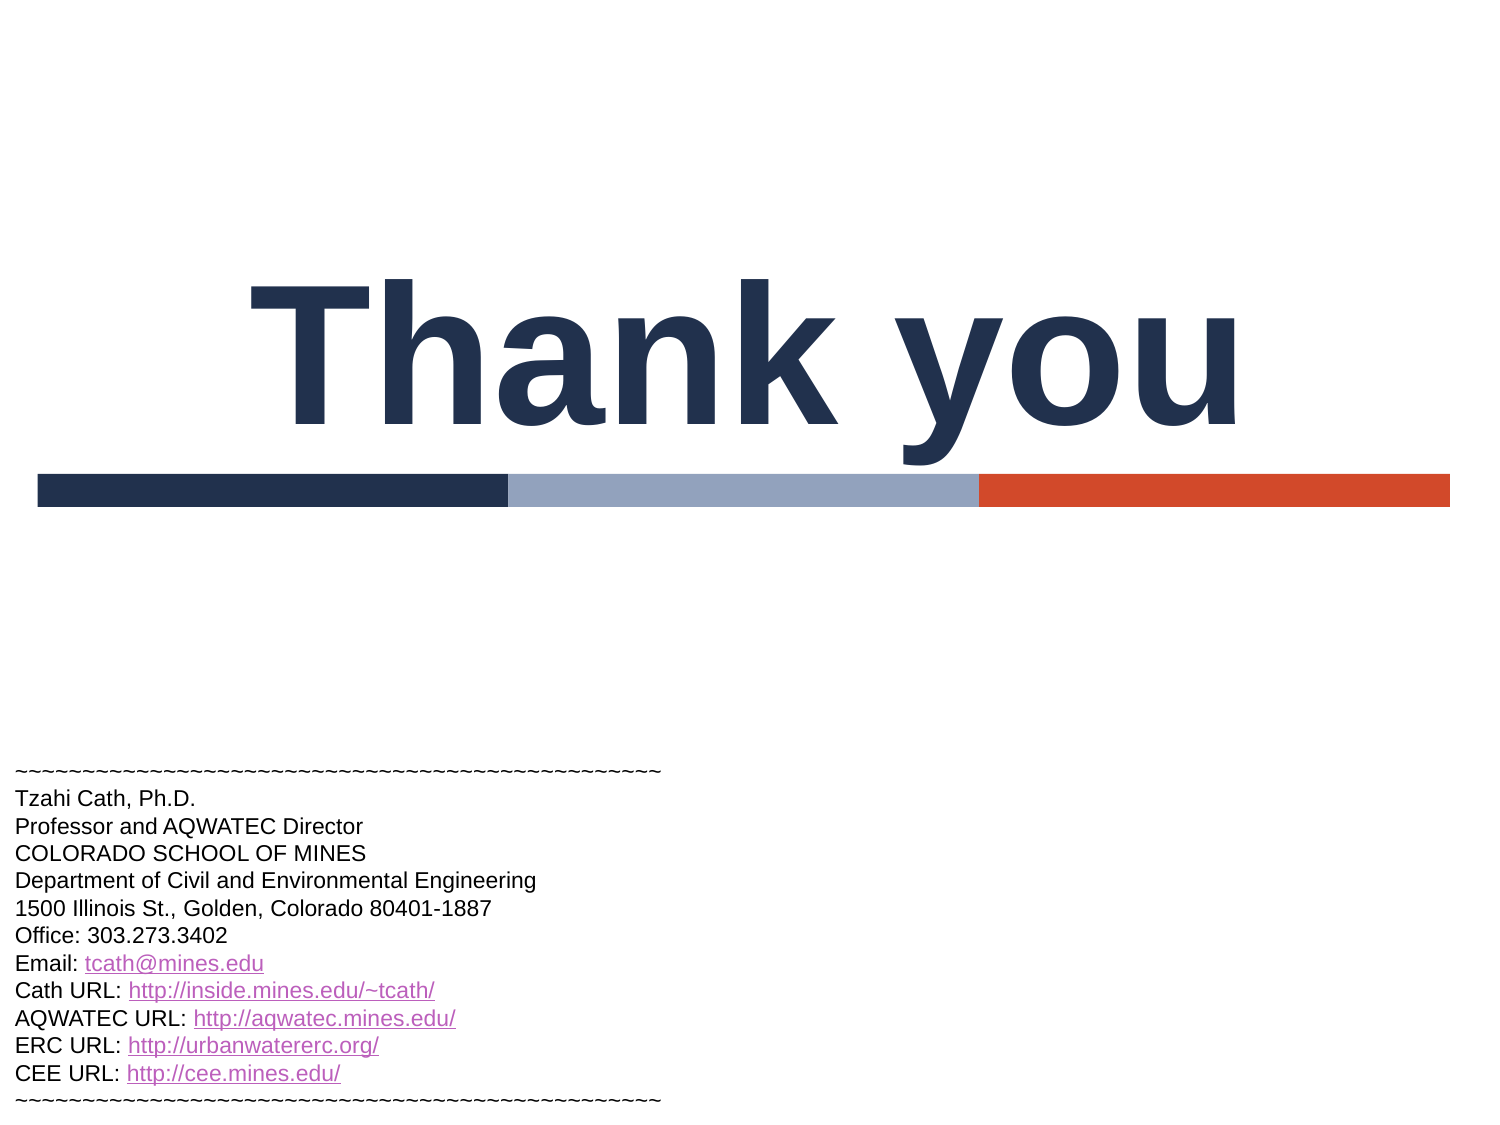

# Thank you
~~~~~~~~~~~~~~~~~~~~~~~~~~~~~~~~~~~~~~~~~~~~~~~~
Tzahi Cath, Ph.D.
Professor and AQWATEC Director
COLORADO SCHOOL OF MINES
Department of Civil and Environmental Engineering
1500 Illinois St., Golden, Colorado 80401-1887
Office: 303.273.3402
Email: tcath@mines.edu
Cath URL: http://inside.mines.edu/~tcath/
AQWATEC URL: http://aqwatec.mines.edu/
ERC URL: http://urbanwatererc.org/
CEE URL: http://cee.mines.edu/
~~~~~~~~~~~~~~~~~~~~~~~~~~~~~~~~~~~~~~~~~~~~~~~~